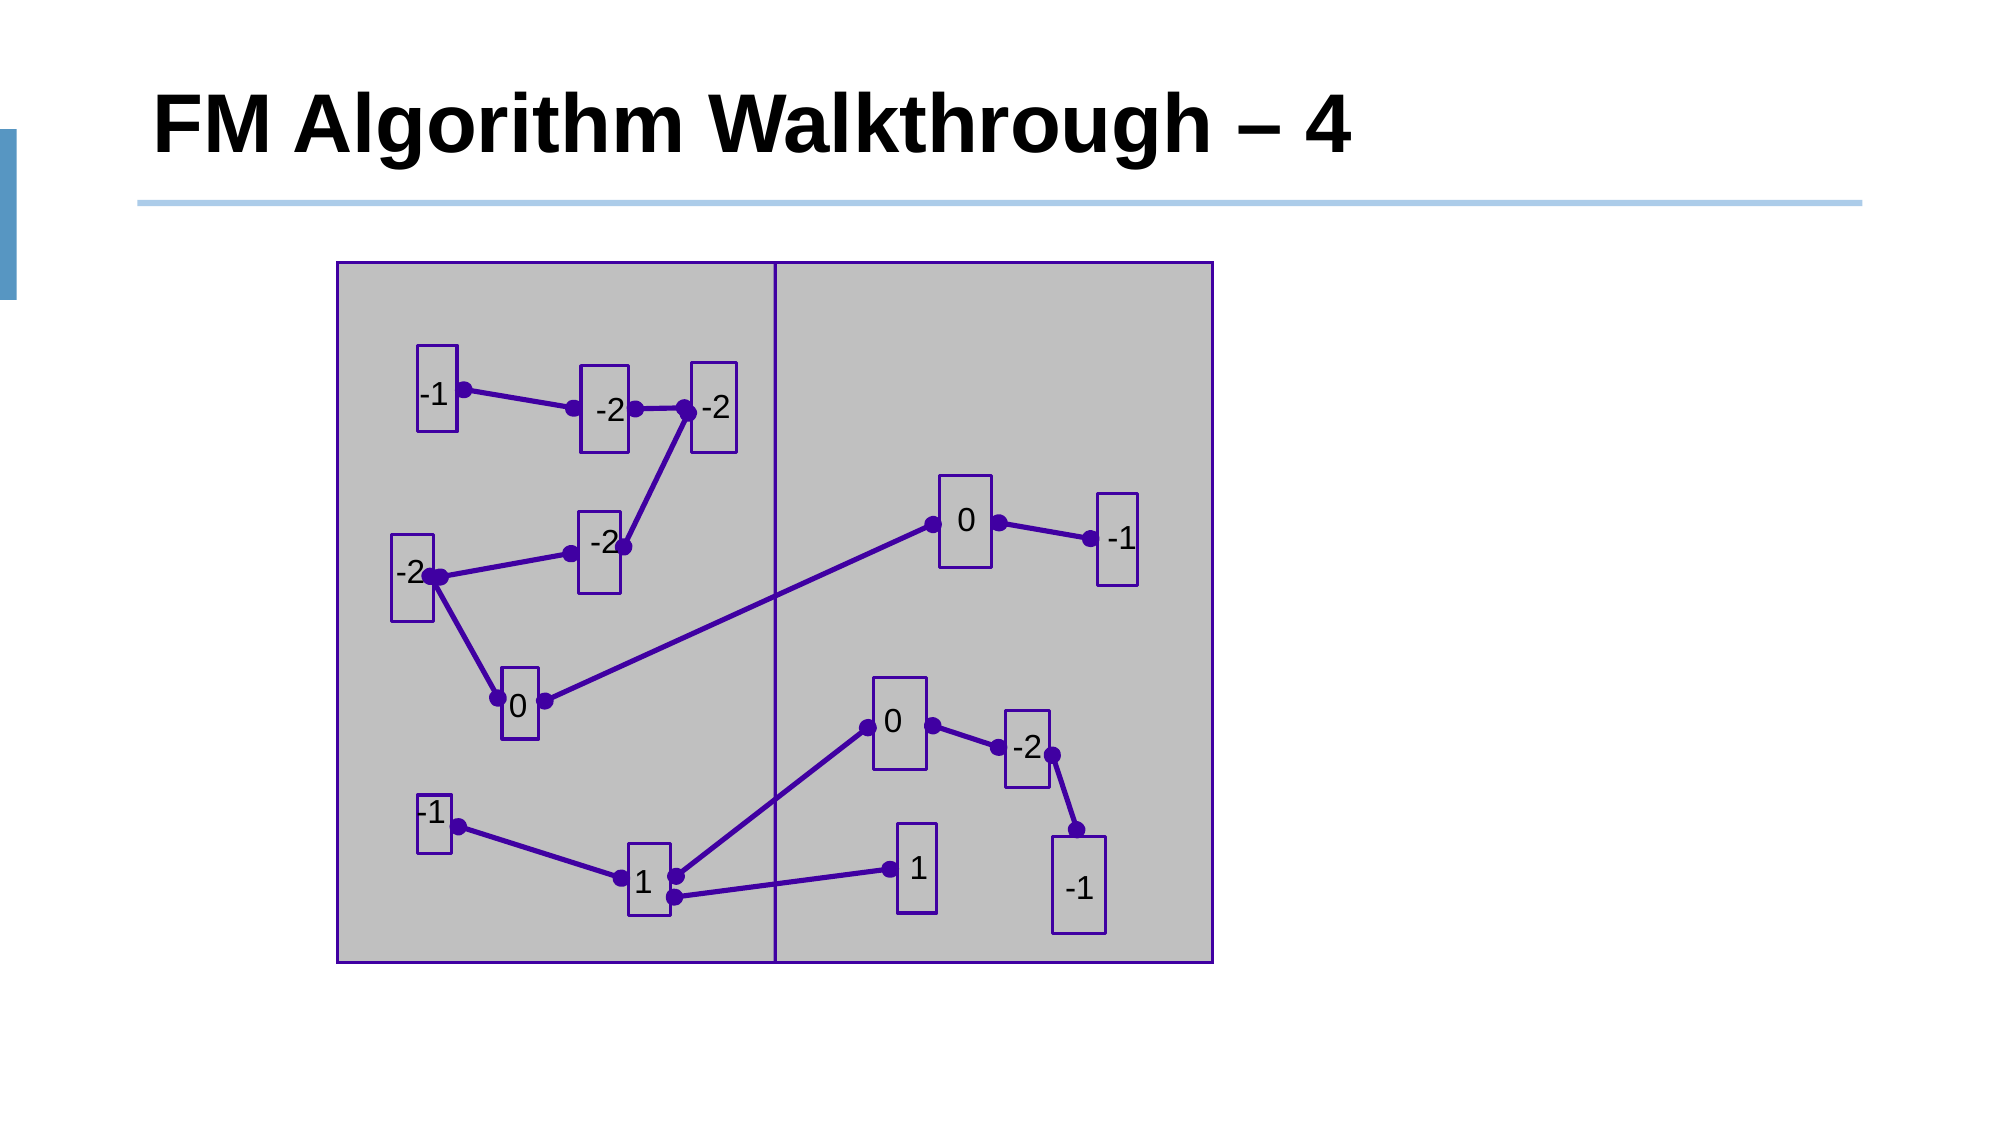

# FM Algorithm Walkthrough – 4

-1

-2
-2

0

-1

-2

-2

0
0

-2

-1

1
1

-1